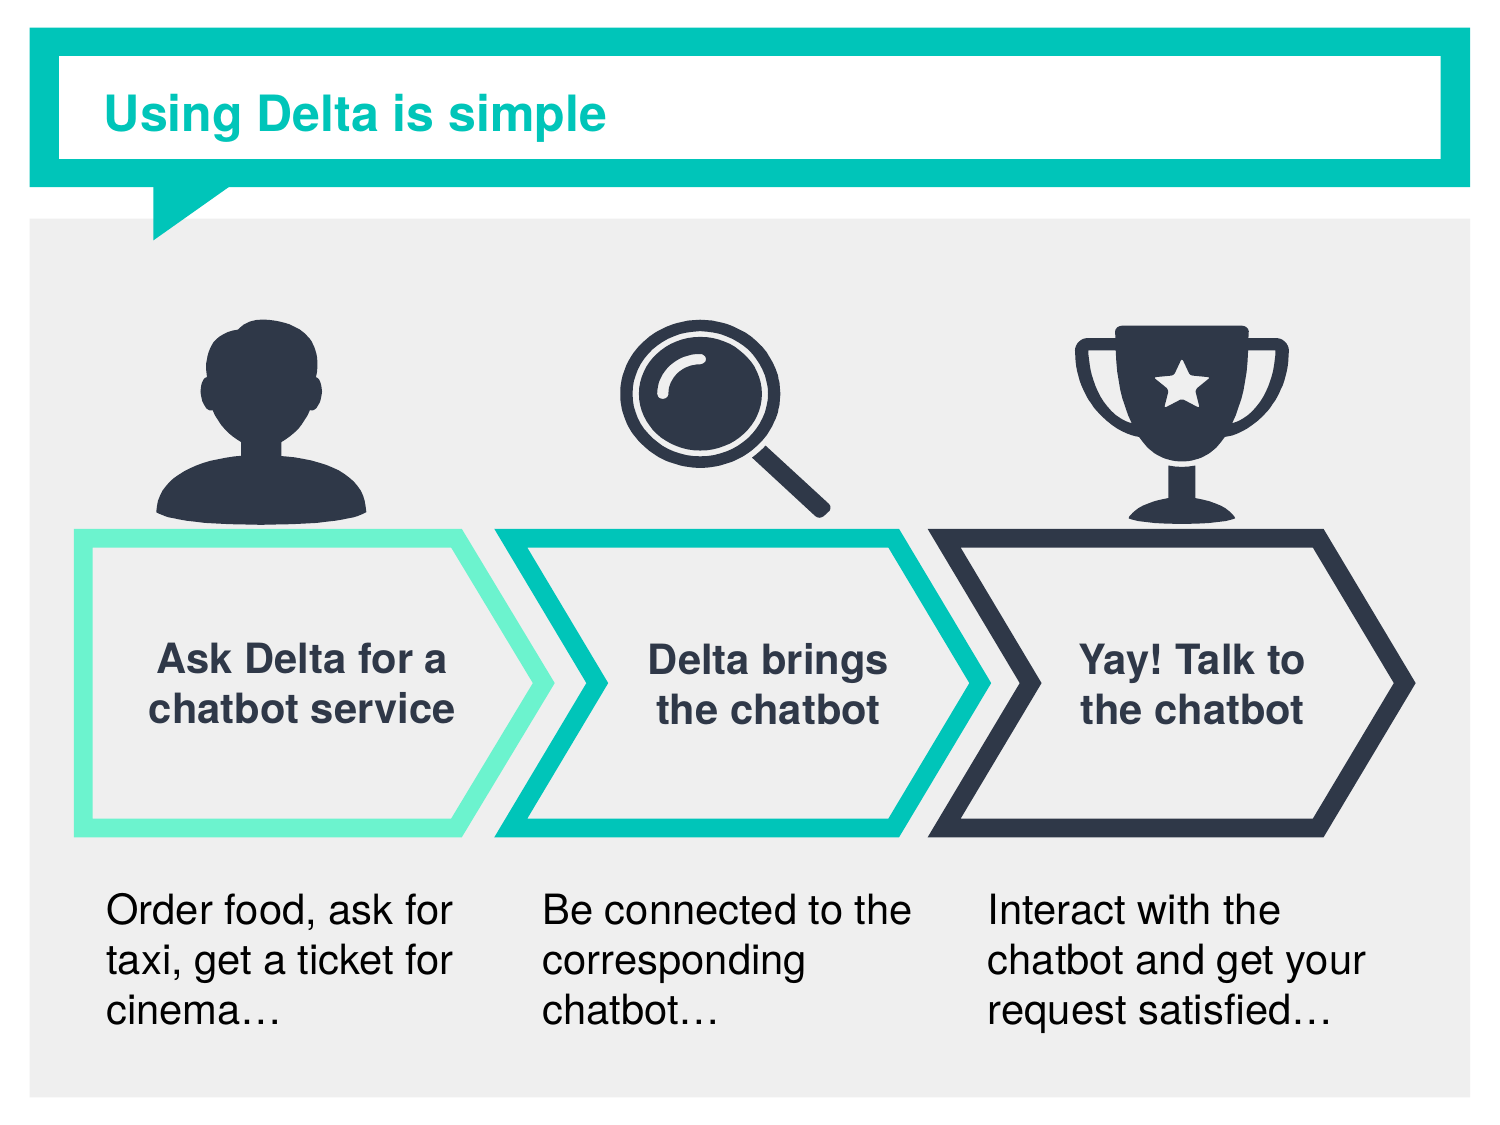

# Using Delta is simple

Ask Delta for a chatbot service

Delta brings
the chatbot

Yay! Talk to the chatbot
Order food, ask for taxi, get a ticket for cinema…
Be connected to the corresponding chatbot…
Interact with the chatbot and get your request satisfied…